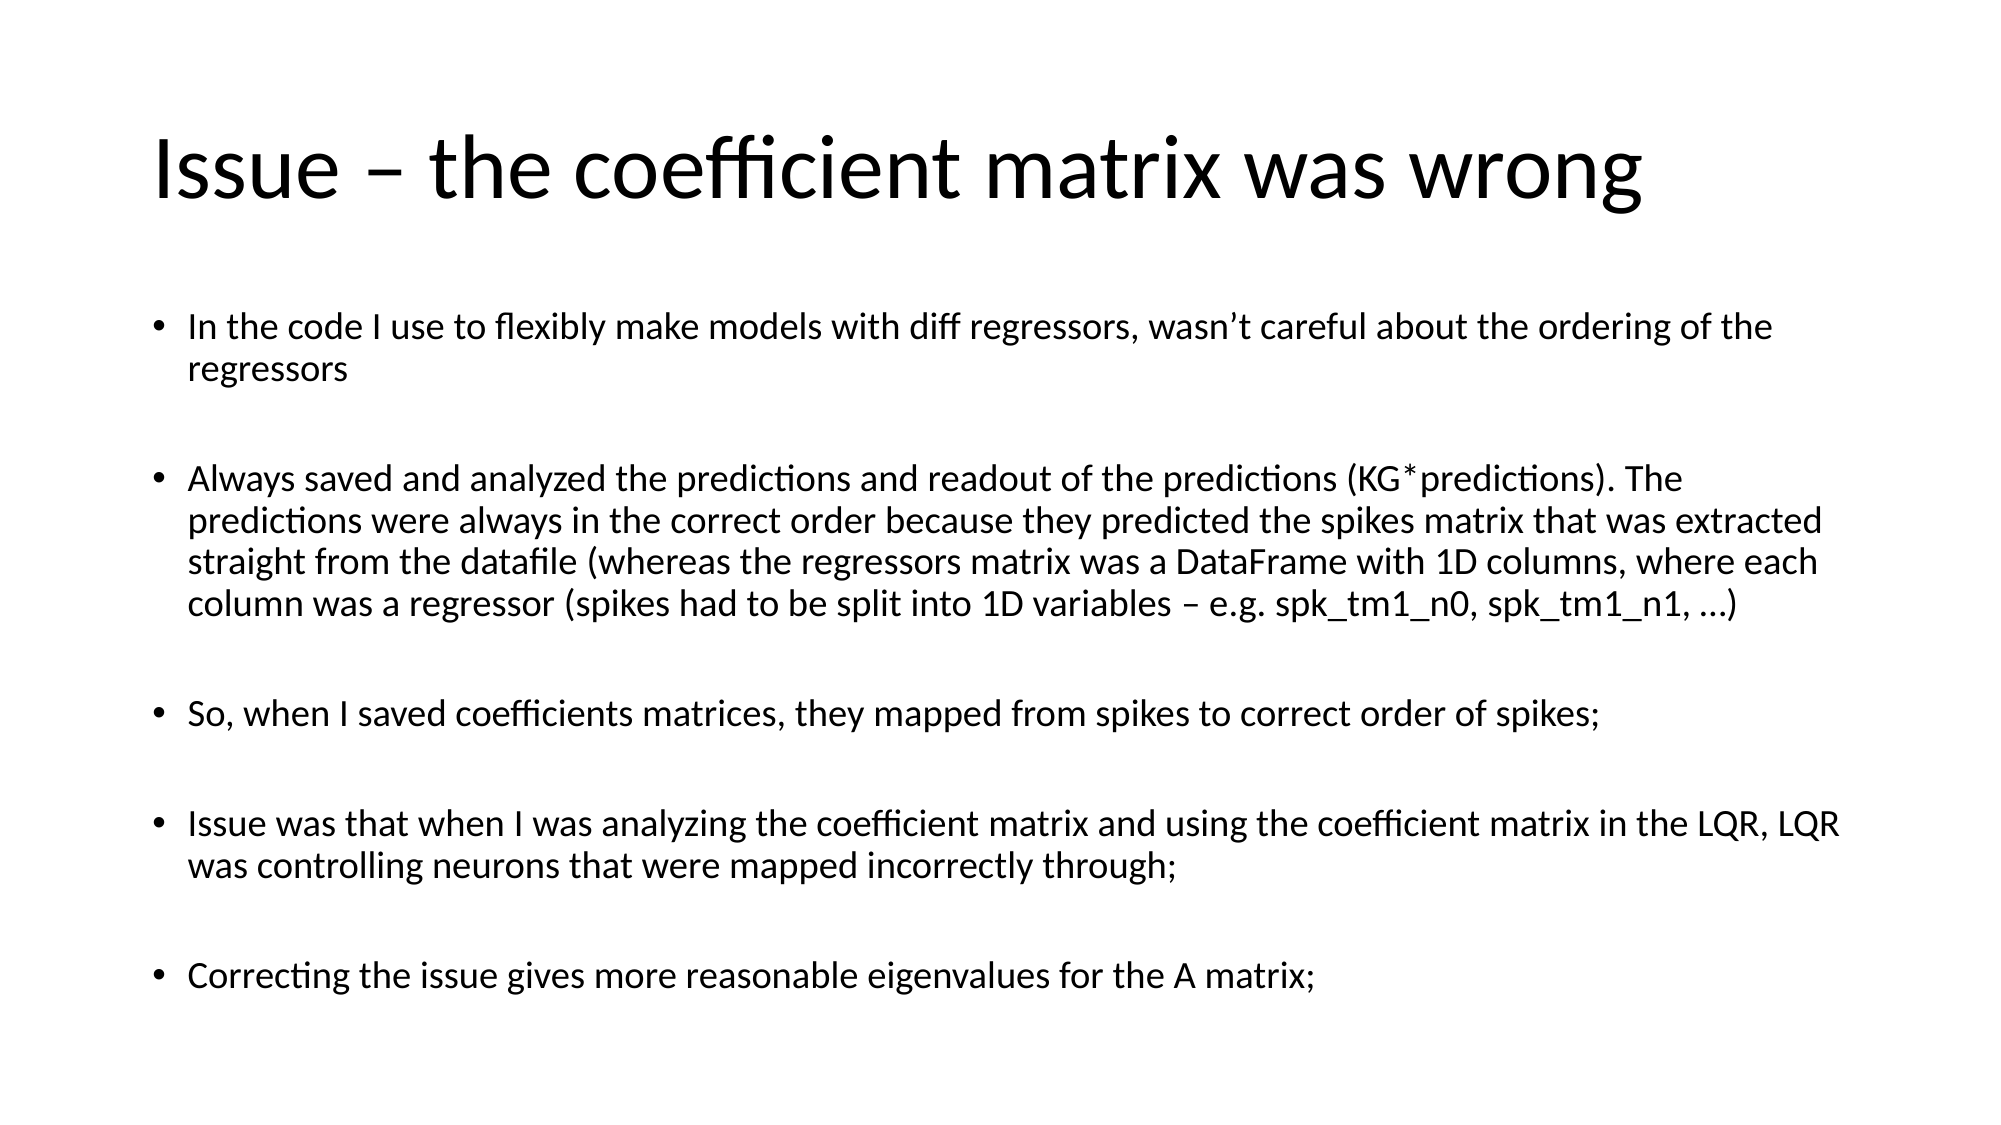

# Issue – the coefficient matrix was wrong
In the code I use to flexibly make models with diff regressors, wasn’t careful about the ordering of the regressors

Always saved and analyzed the predictions and readout of the predictions (KG*predictions). The predictions were always in the correct order because they predicted the spikes matrix that was extracted straight from the datafile (whereas the regressors matrix was a DataFrame with 1D columns, where each column was a regressor (spikes had to be split into 1D variables – e.g. spk_tm1_n0, spk_tm1_n1, …)

So, when I saved coefficients matrices, they mapped from spikes to correct order of spikes;

Issue was that when I was analyzing the coefficient matrix and using the coefficient matrix in the LQR, LQR was controlling neurons that were mapped incorrectly through;

Correcting the issue gives more reasonable eigenvalues for the A matrix;